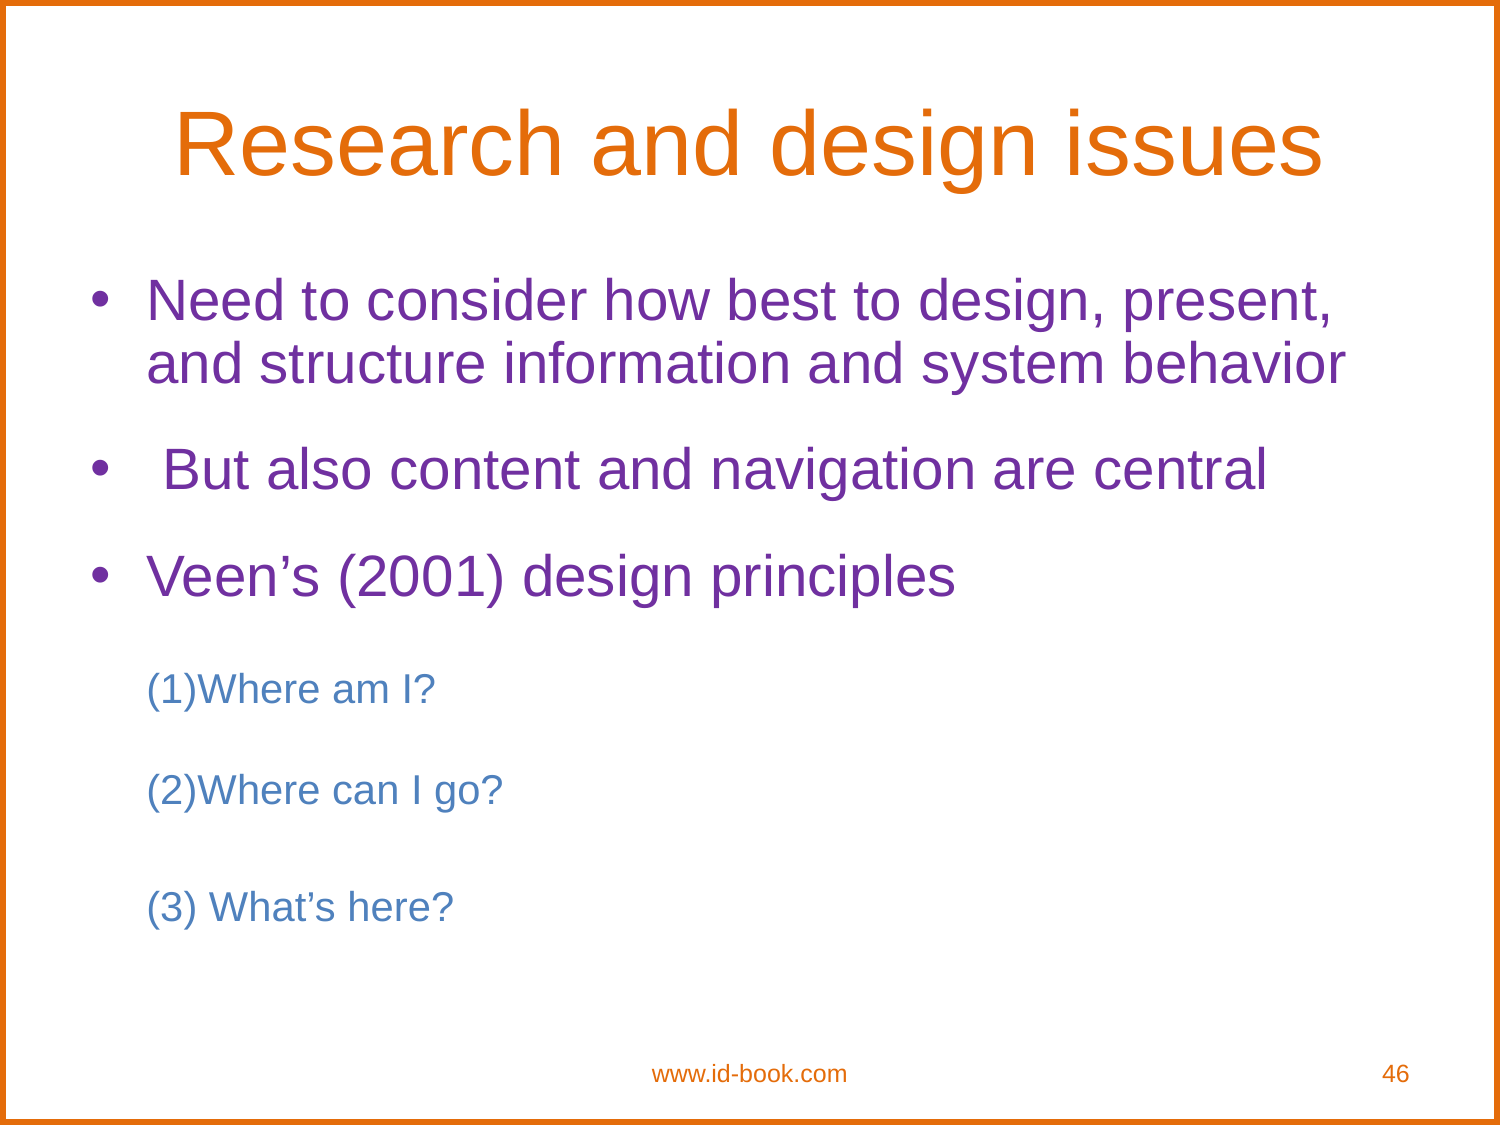

Research and design issues
Need to consider how best to design, present, and structure information and system behavior

 But also content and navigation are central

Veen’s (2001) design principles

	(1)Where am I?
	(2)Where can I go?
	(3) What’s here?
www.id-book.com
46